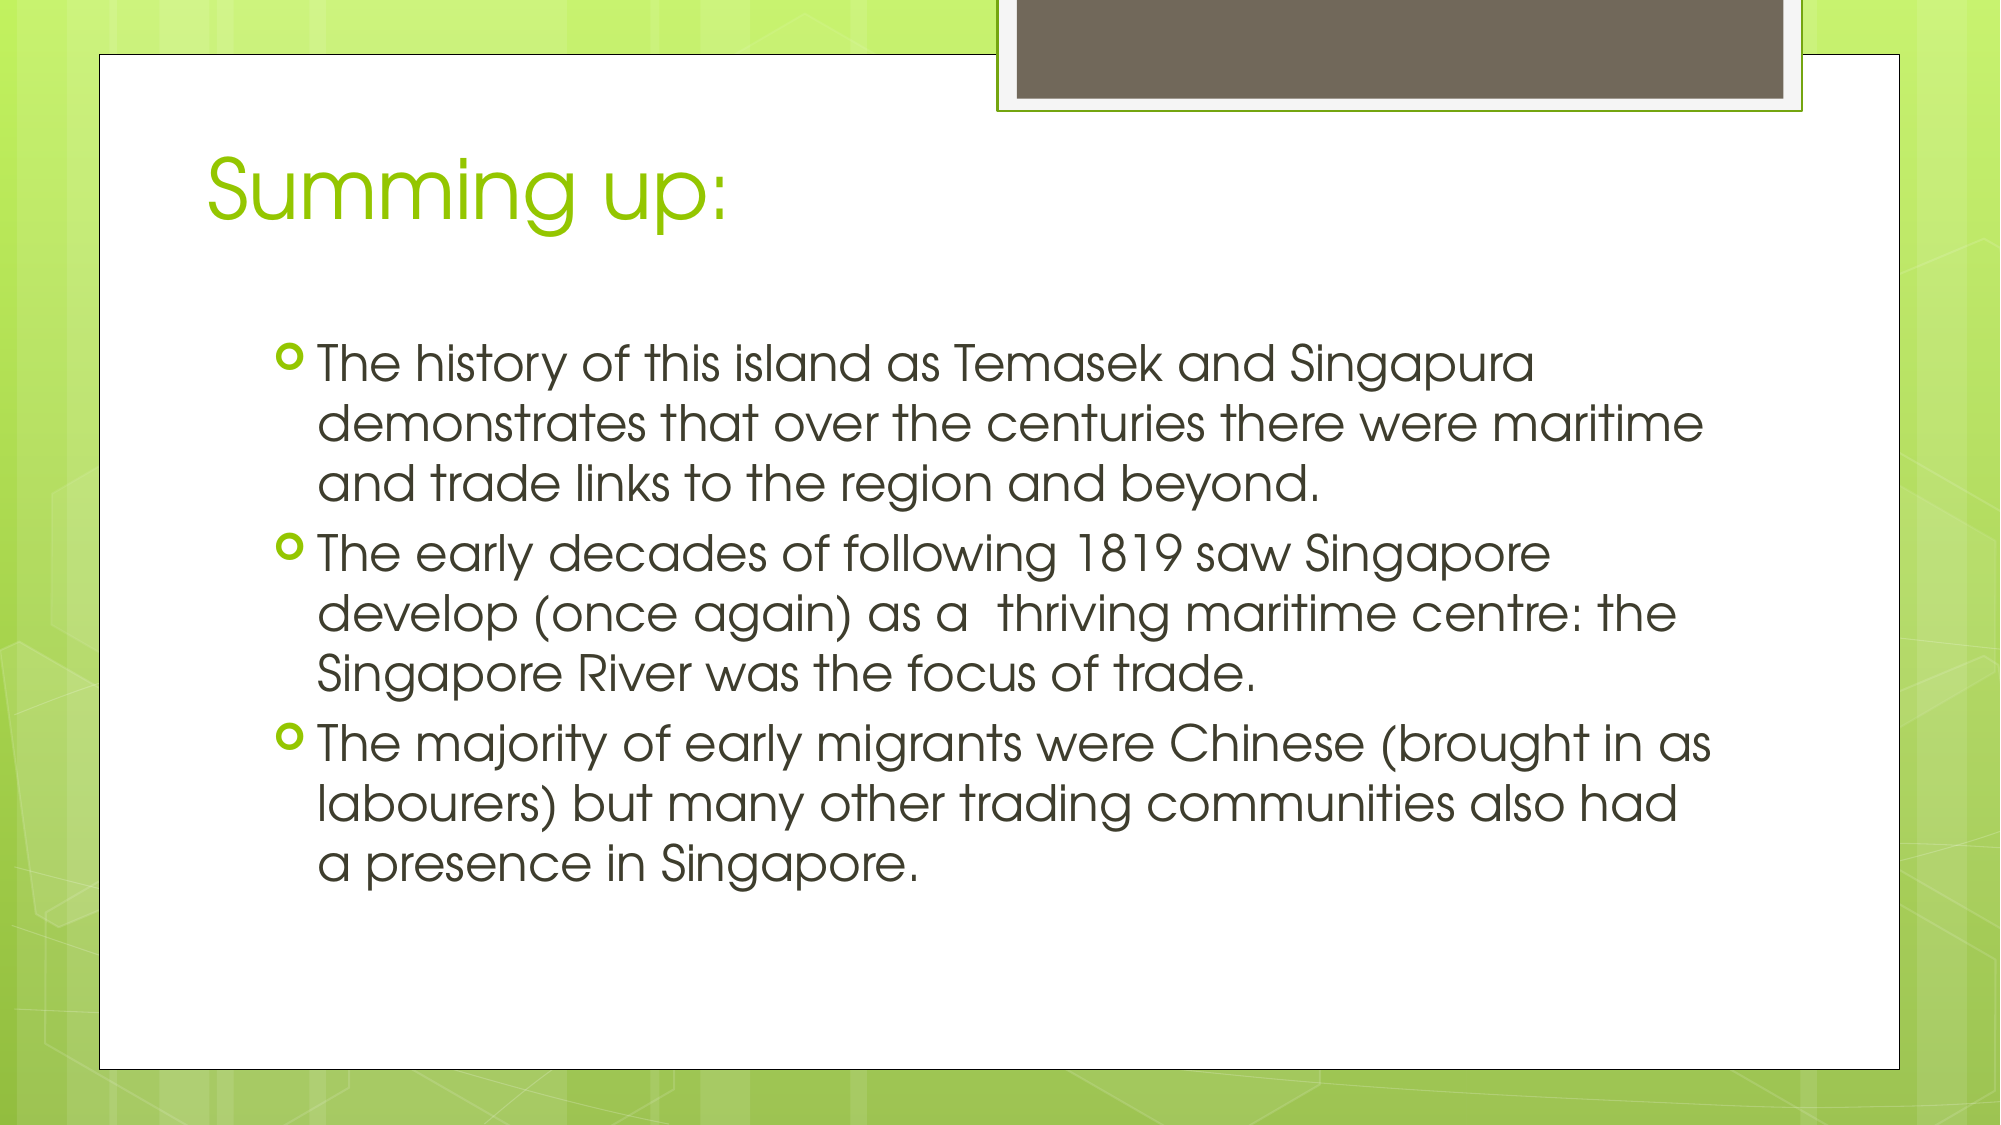

# Summing up:
The history of this island as Temasek and Singapura demonstrates that over the centuries there were maritime and trade links to the region and beyond.
The early decades of following 1819 saw Singapore develop (once again) as a  thriving maritime centre: the Singapore River was the focus of trade.
The majority of early migrants were Chinese (brought in as labourers) but many other trading communities also had a presence in Singapore.